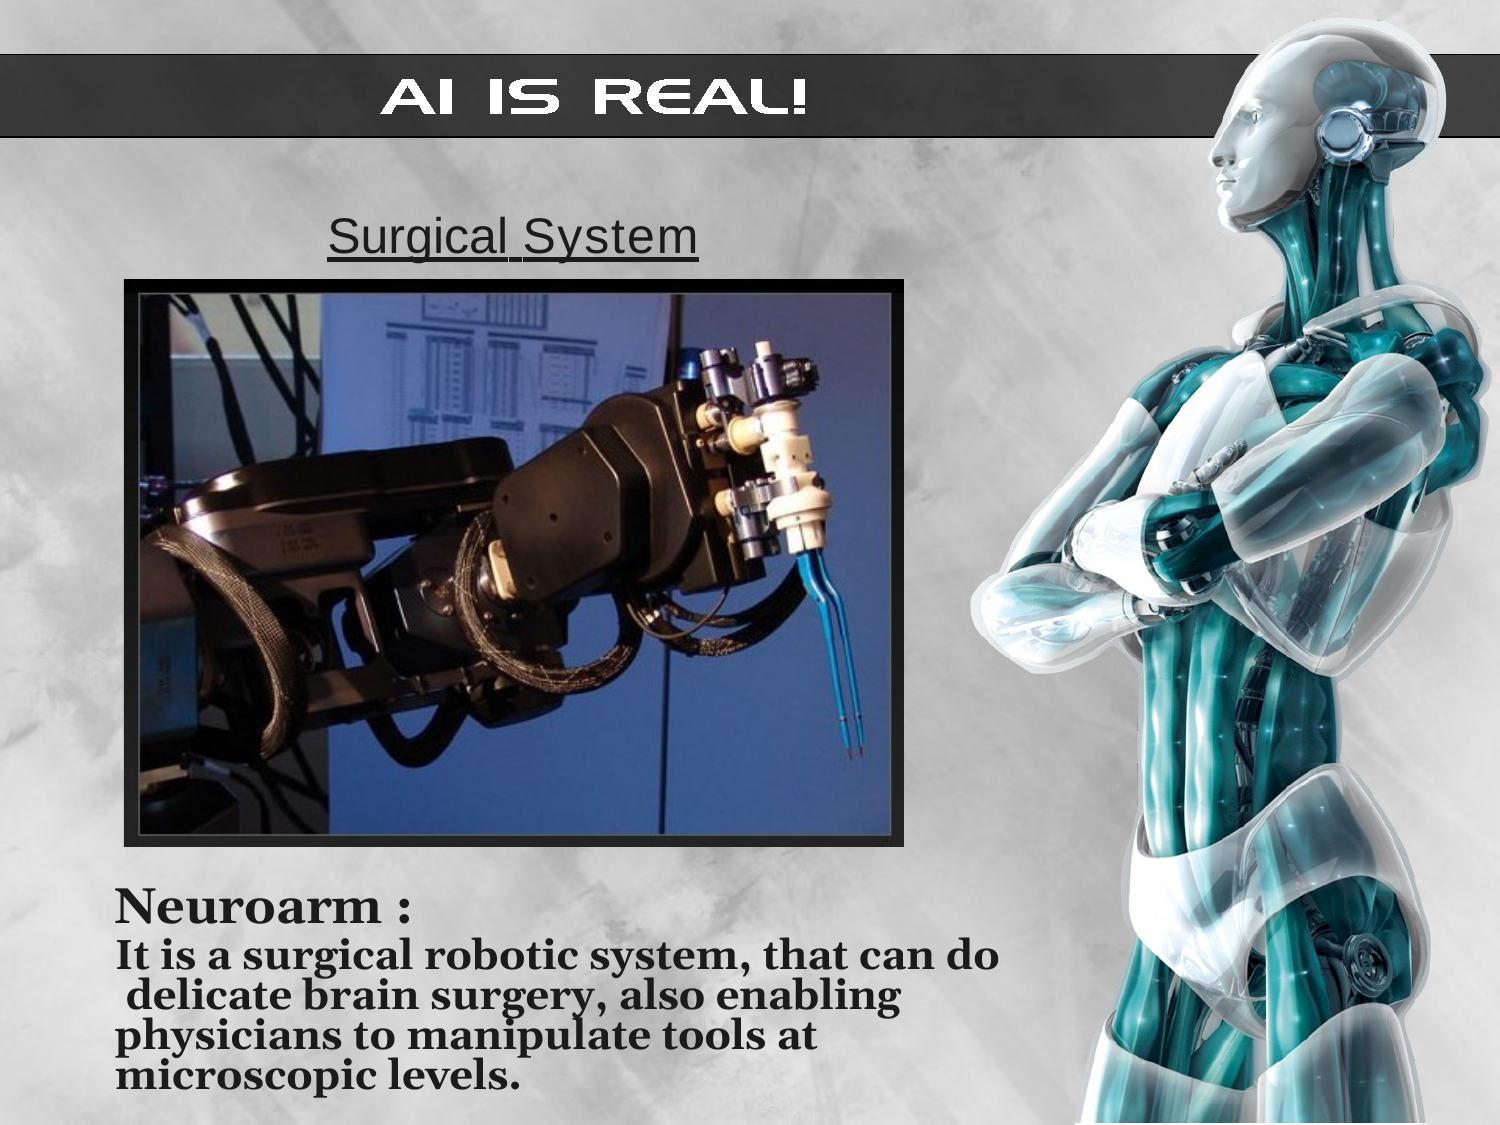

# Surgical System
Neuroarm :
It is a surgical robotic system, that can do  delicate brain surgery, also enabling  physicians to manipulate tools at  microscopic levels.